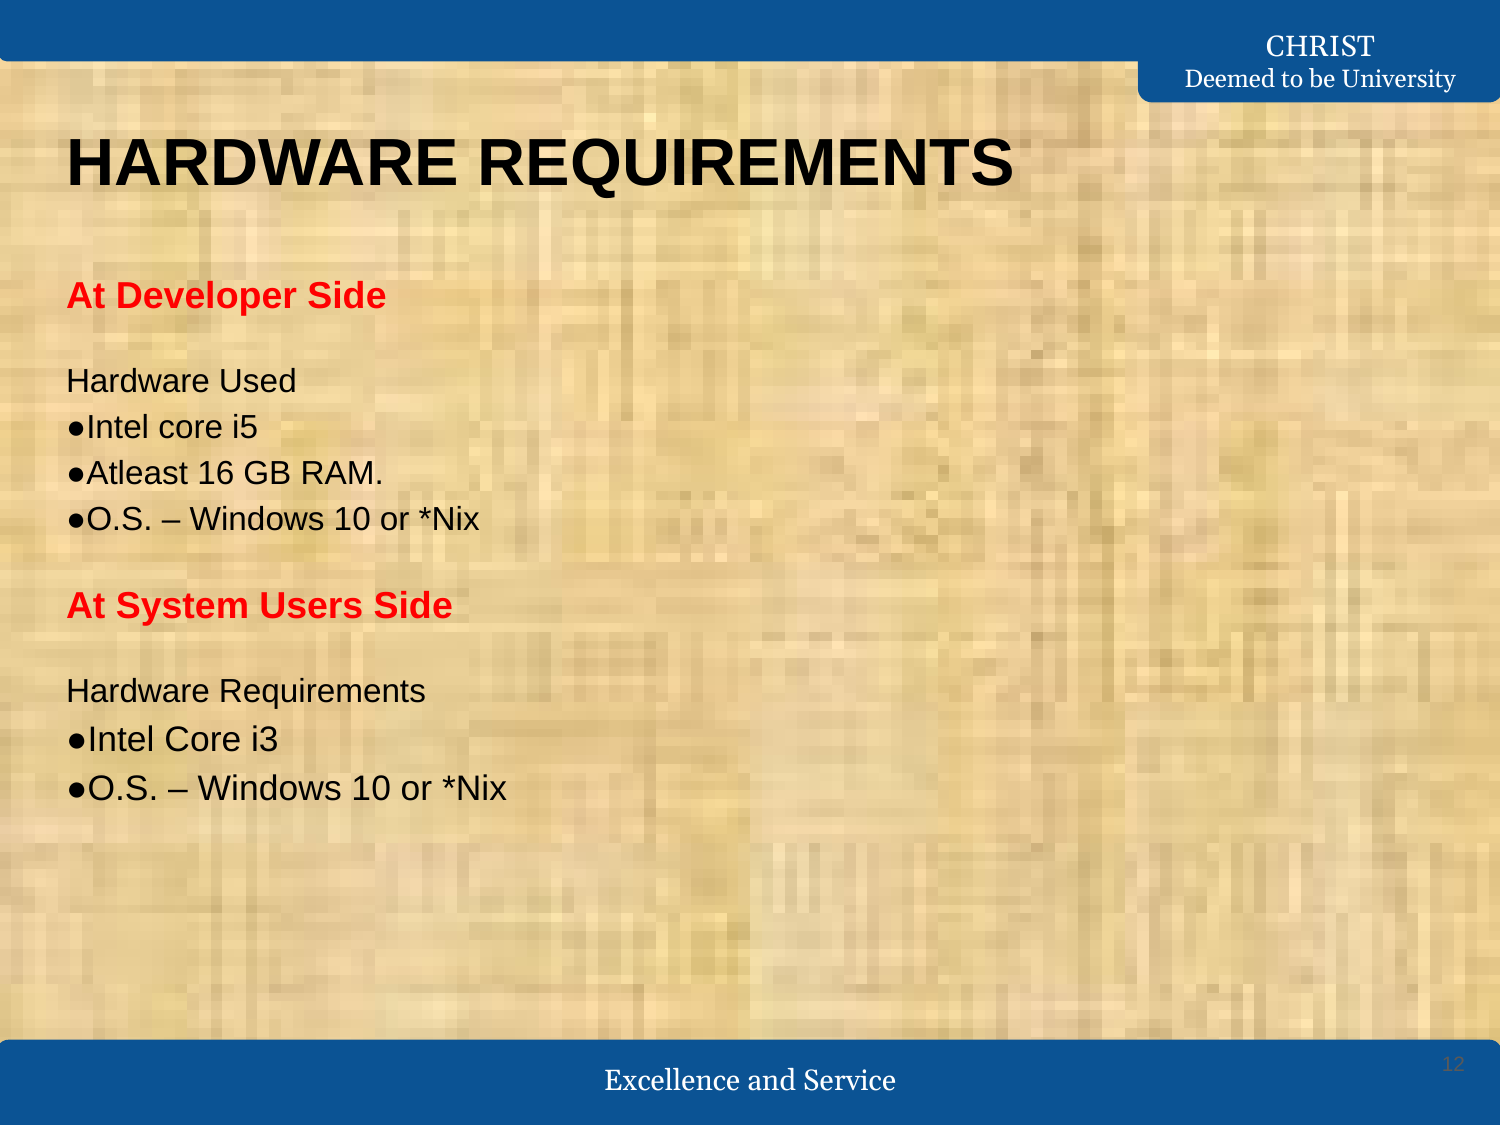

# HARDWARE REQUIREMENTS

At Developer Side
Hardware Used
●Intel core i5
●Atleast 16 GB RAM.
●O.S. – Windows 10 or *Nix
At System Users Side
Hardware Requirements
●Intel Core i3
●O.S. – Windows 10 or *Nix

12